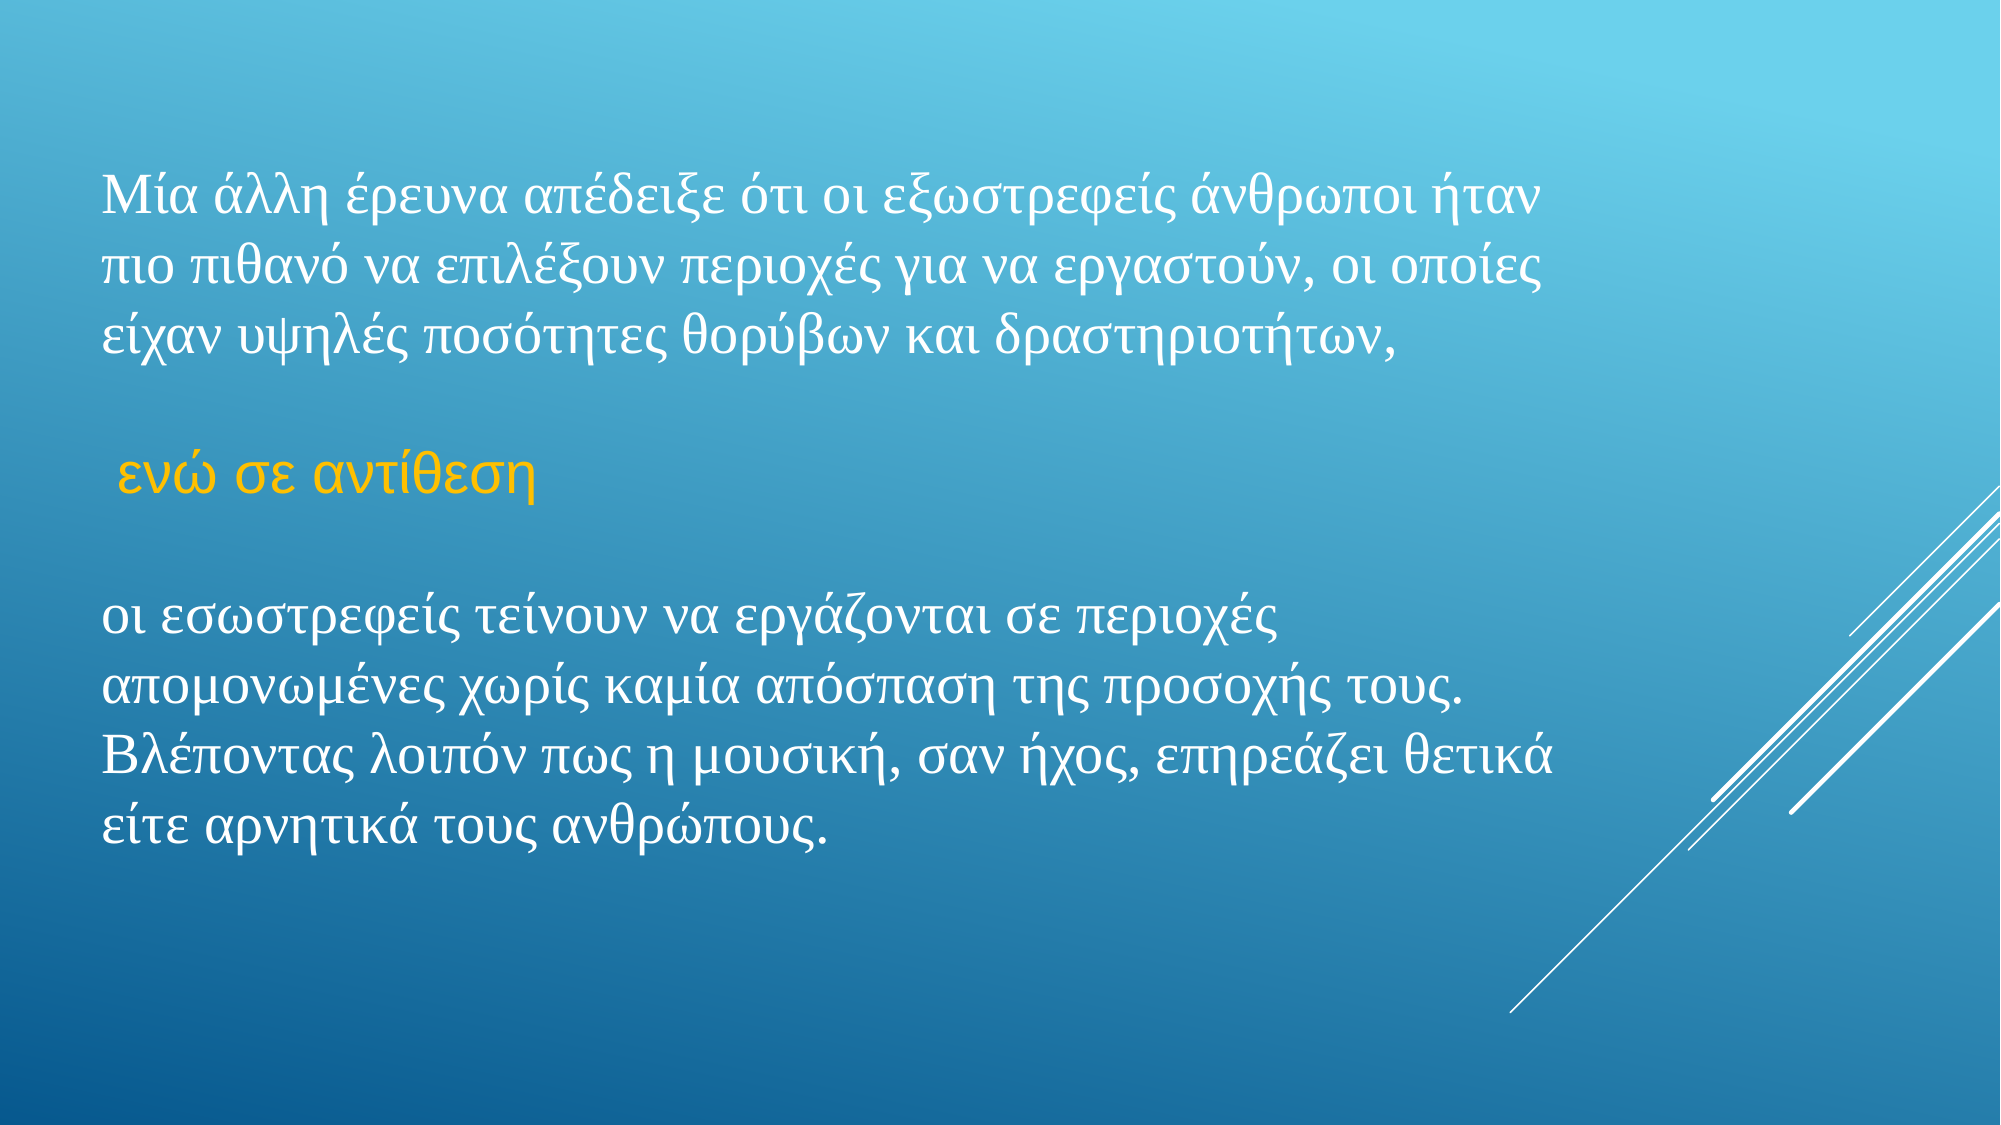

Μία άλλη έρευνα απέδειξε ότι οι εξωστρεφείς άνθρωποι ήταν πιο πιθανό να επιλέξουν περιοχές για να εργαστούν, οι οποίες είχαν υψηλές ποσότητες θορύβων και δραστηριοτήτων,

 ενώ σε αντίθεση

οι εσωστρεφείς τείνουν να εργάζονται σε περιοχές απομονωμένες χωρίς καμία απόσπαση της προσοχής τους. Βλέποντας λοιπόν πως η μουσική, σαν ήχος, επηρεάζει θετικά είτε αρνητικά τους ανθρώπους.